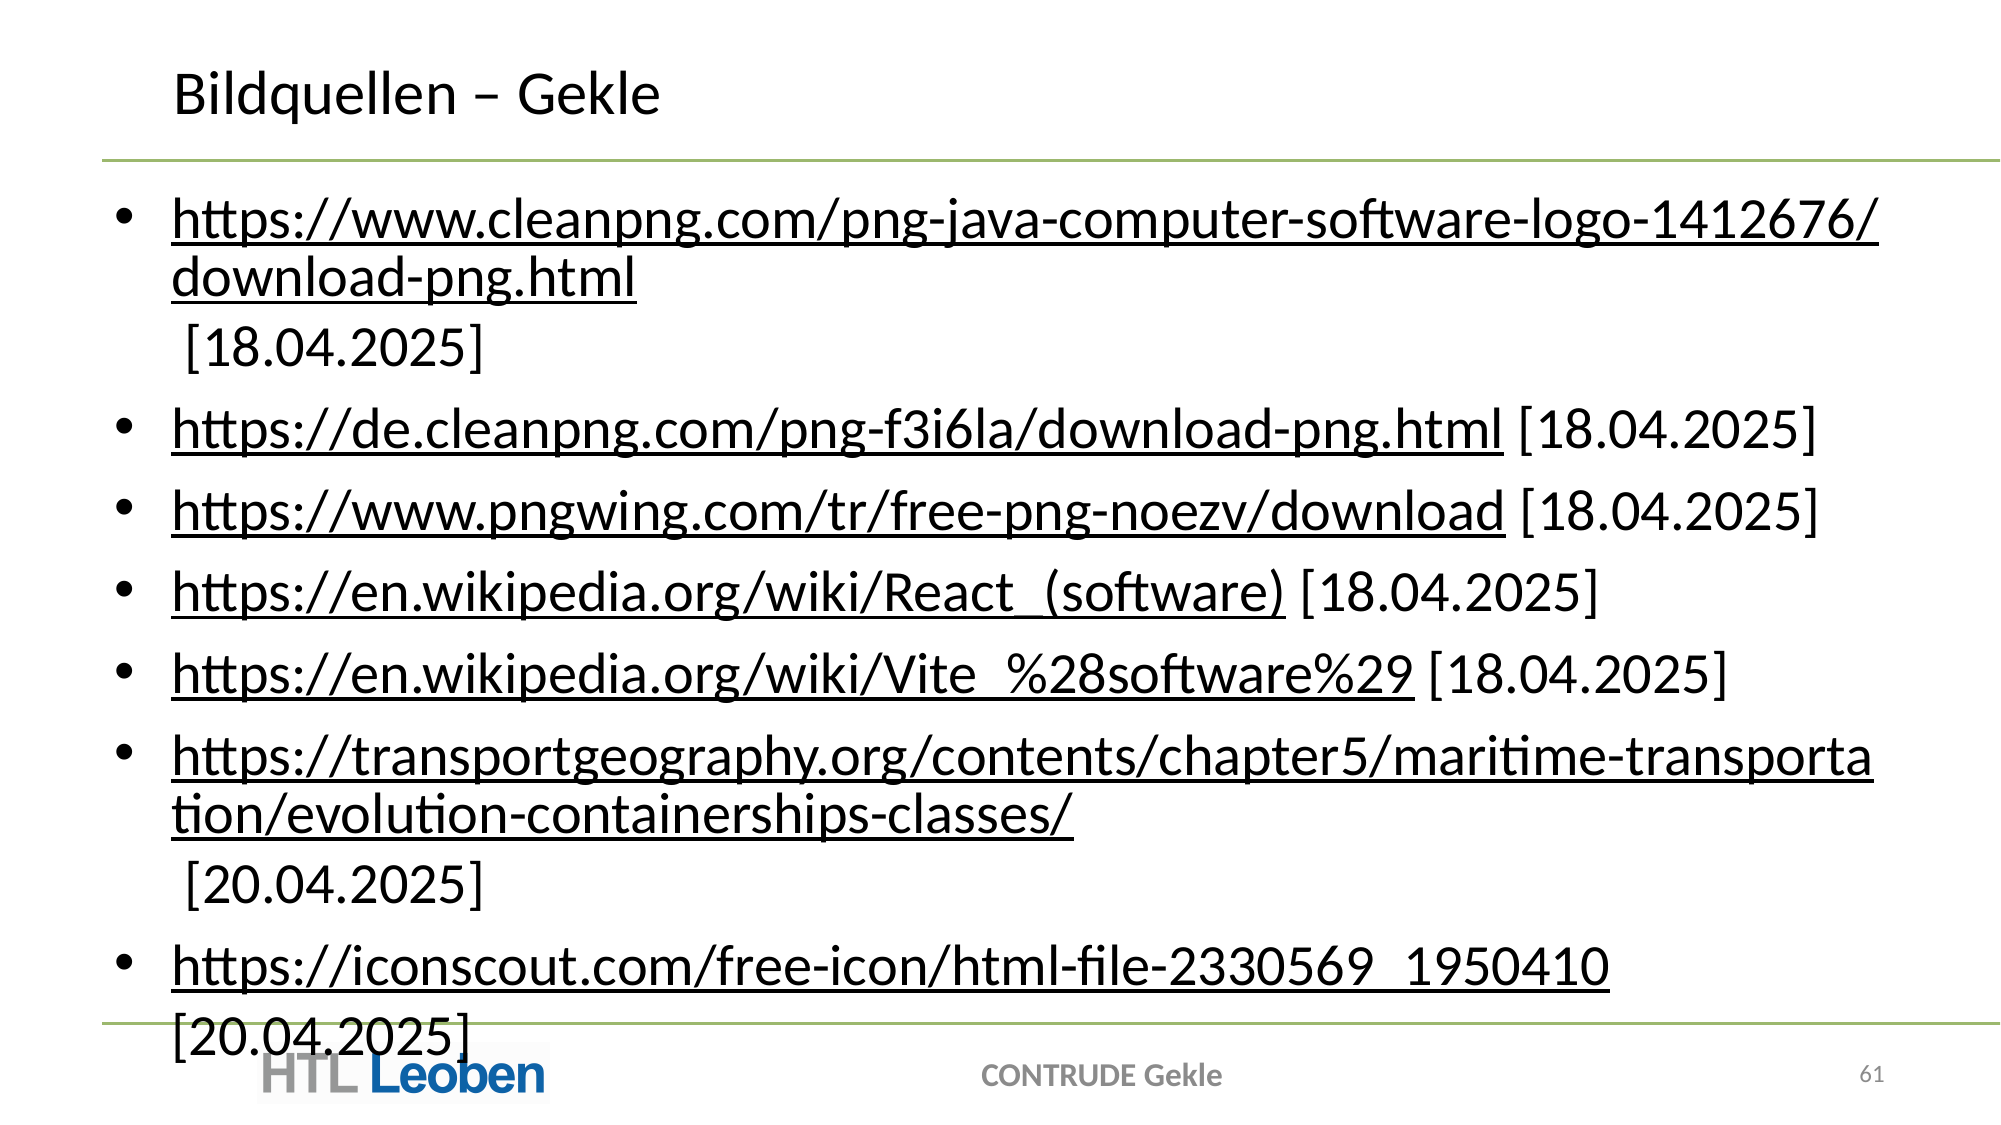

# Bildquellen – Gekle
https://www.cleanpng.com/png-java-computer-software-logo-1412676/download-png.html [18.04.2025]
https://de.cleanpng.com/png-f3i6la/download-png.html [18.04.2025]
https://www.pngwing.com/tr/free-png-noezv/download [18.04.2025]
https://en.wikipedia.org/wiki/React_(software) [18.04.2025]
https://en.wikipedia.org/wiki/Vite_%28software%29 [18.04.2025]
https://transportgeography.org/contents/chapter5/maritime-transportation/evolution-containerships-classes/ [20.04.2025]
https://iconscout.com/free-icon/html-file-2330569_1950410 [20.04.2025]

CONTRUDE Gekle
61